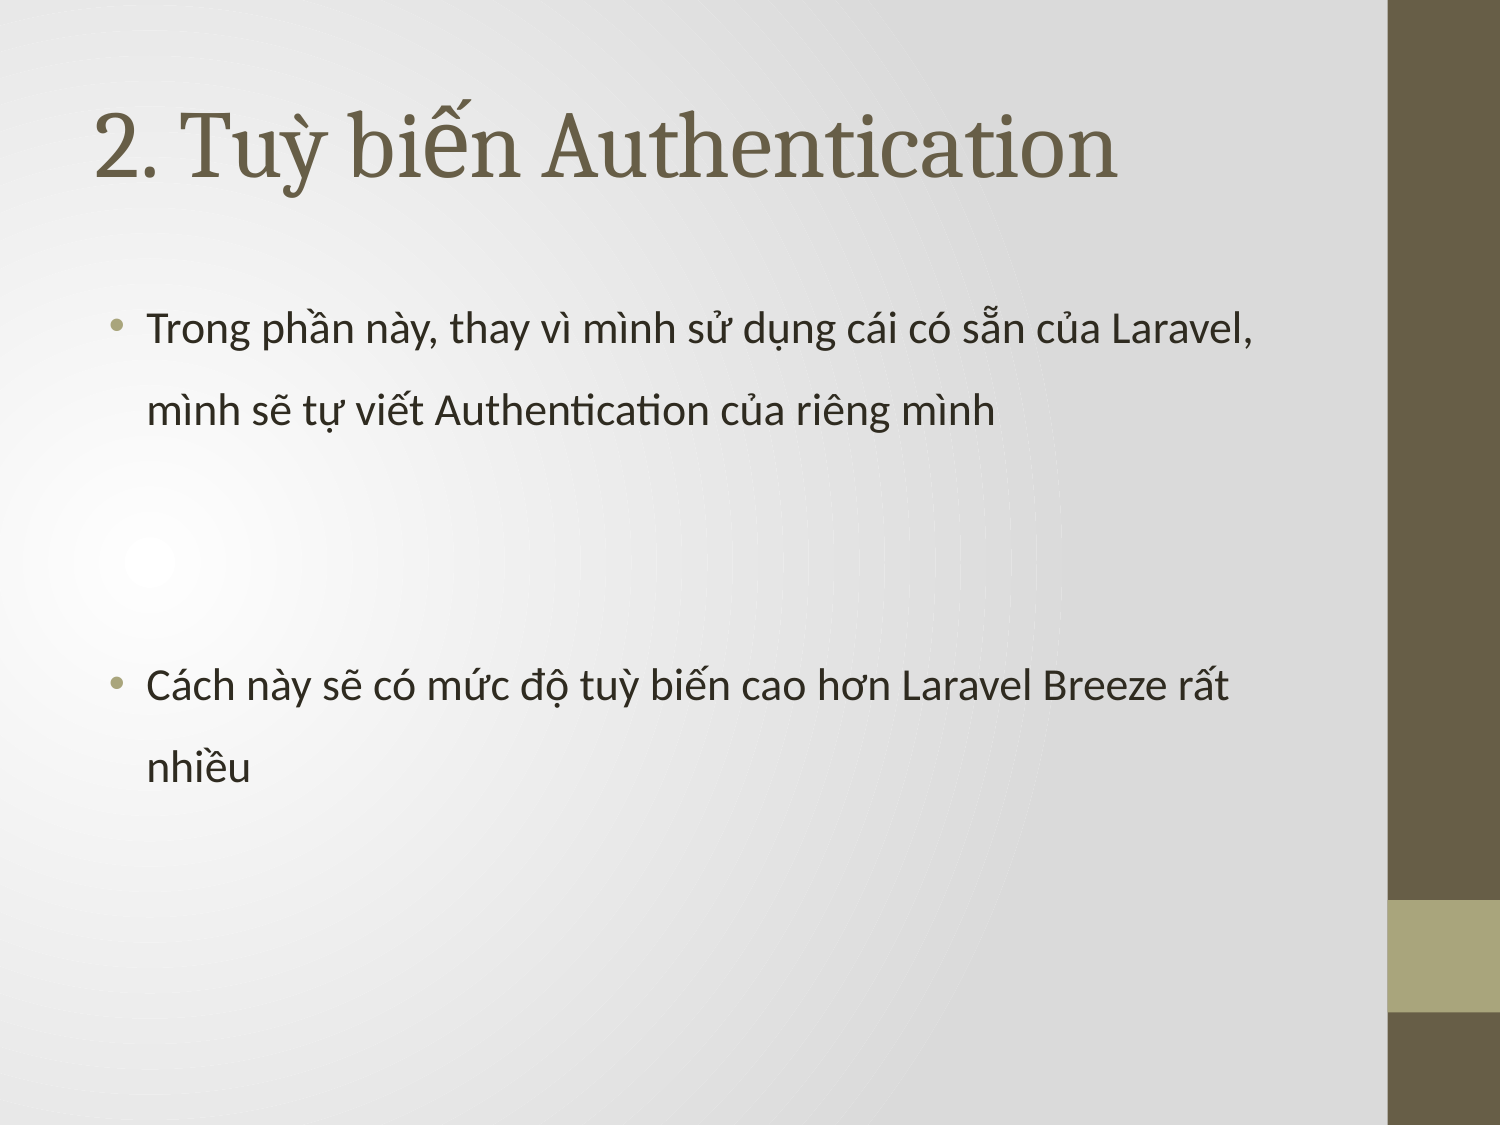

# 2. Tuỳ biến Authentication
Trong phần này, thay vì mình sử dụng cái có sẵn của Laravel, mình sẽ tự viết Authentication của riêng mình

Cách này sẽ có mức độ tuỳ biến cao hơn Laravel Breeze rất nhiều